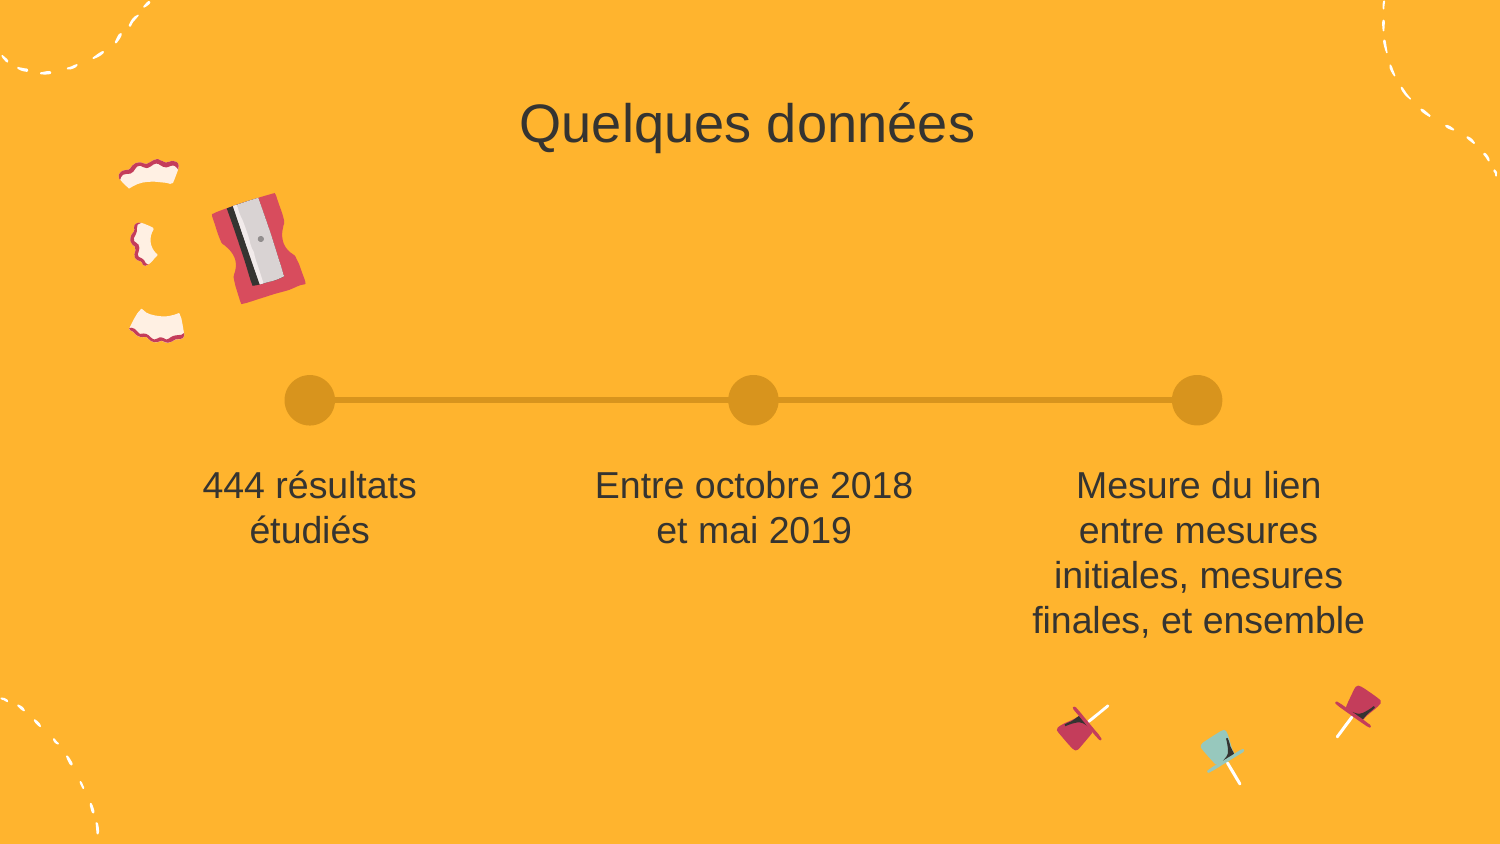

Quelques données
# 444 résultats étudiés
Entre octobre 2018 et mai 2019
Mesure du lien entre mesures initiales, mesures finales, et ensemble